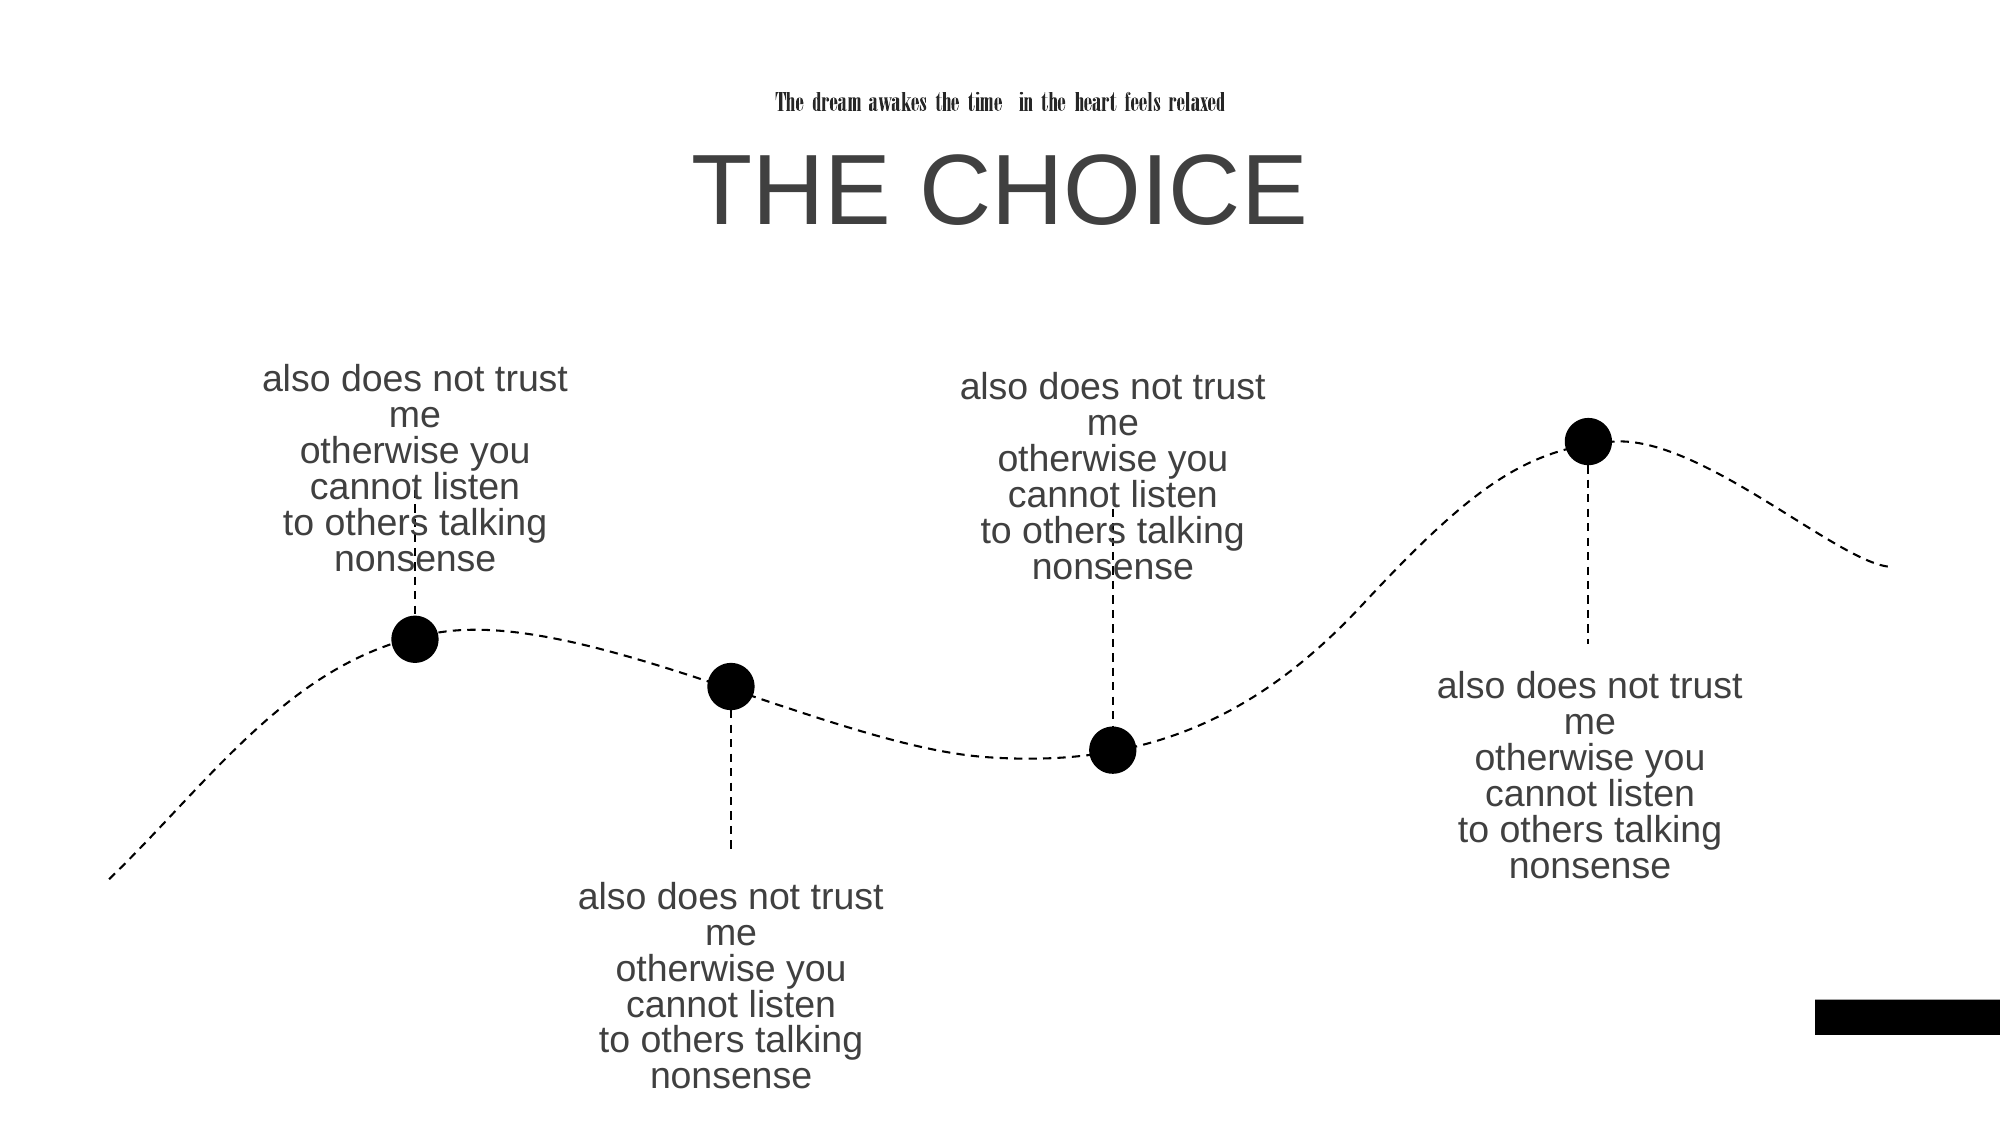

THE CHOICE
also does not trust me
otherwise you cannot listen
to others talking nonsense
also does not trust me
otherwise you cannot listen
to others talking nonsense

also does not trust me
otherwise you cannot listen
to others talking nonsense

also does not trust me
otherwise you cannot listen
to others talking nonsense